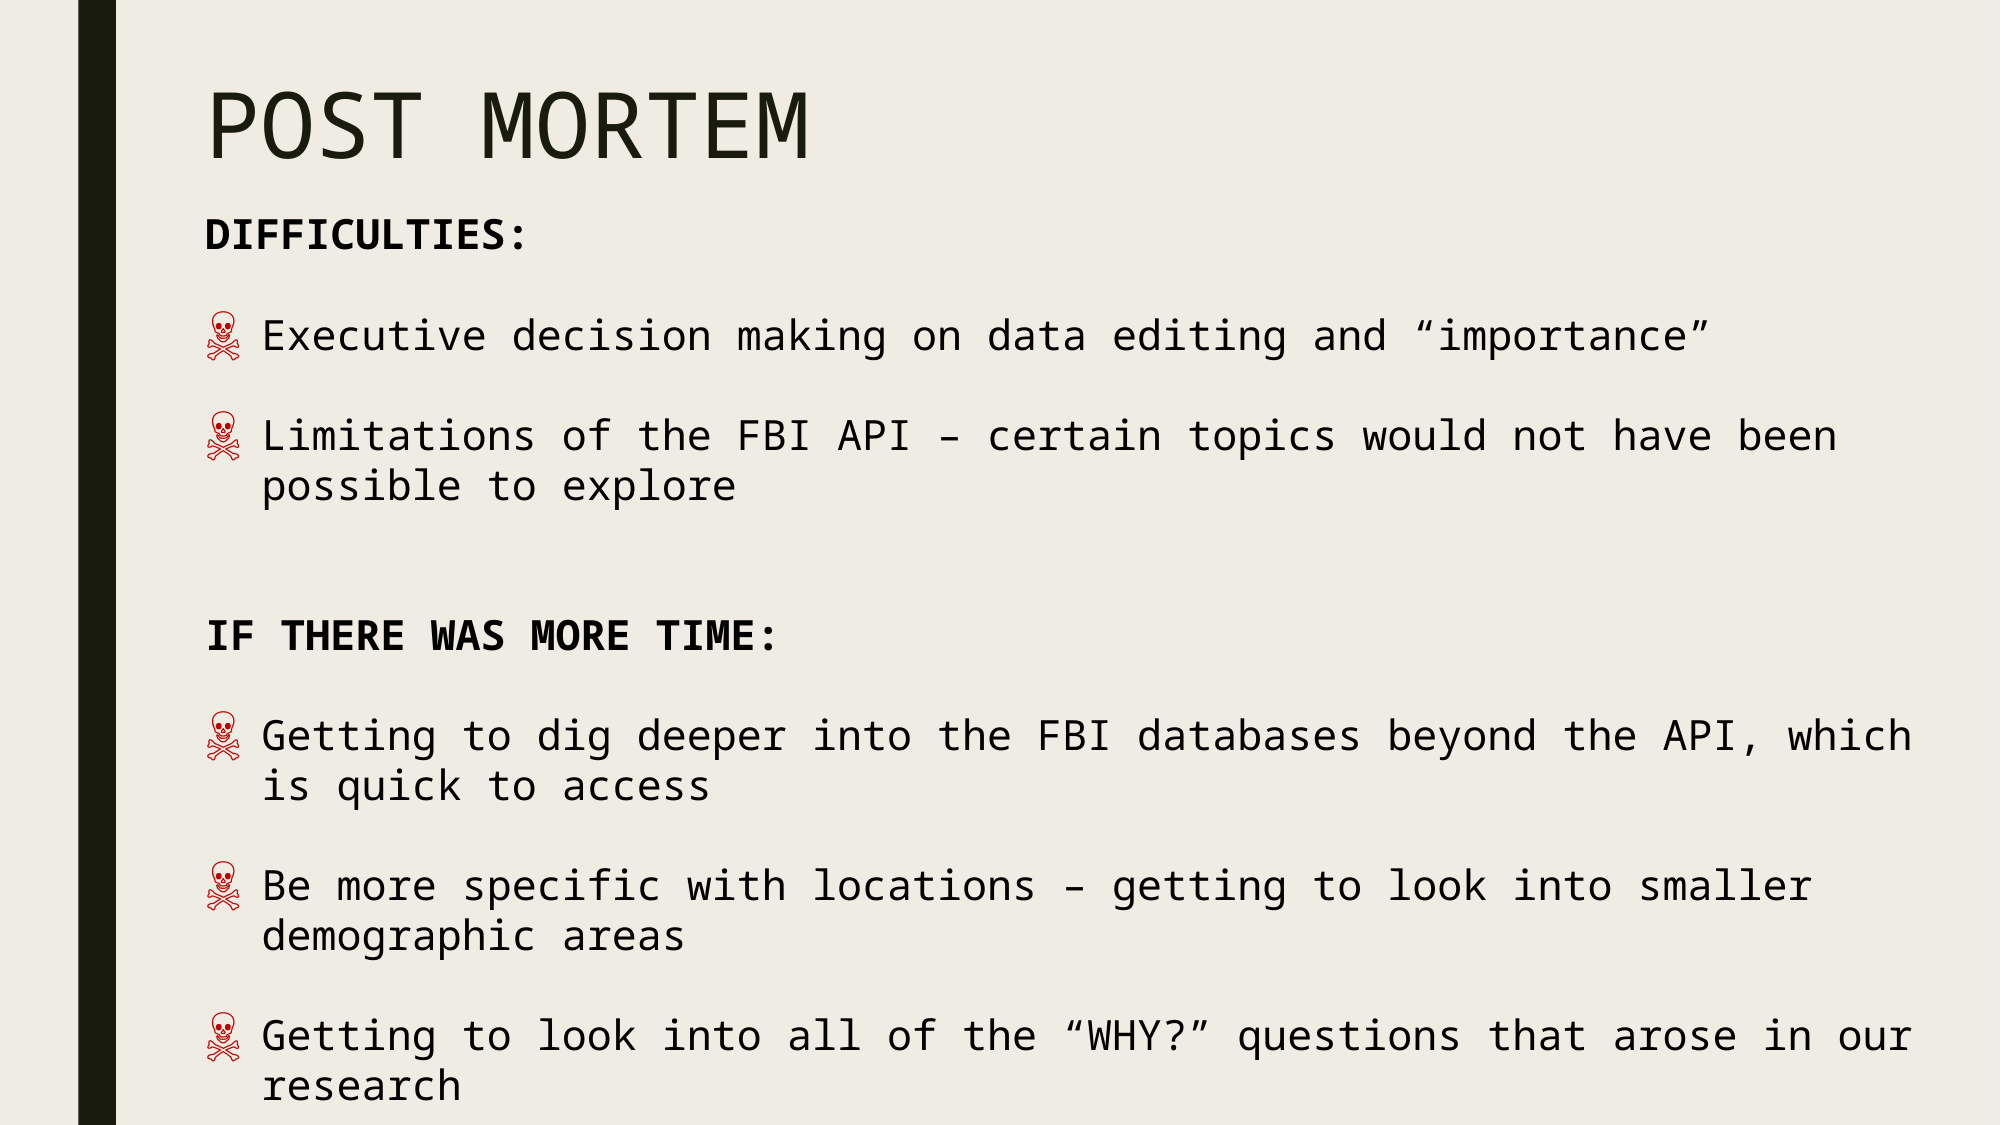

# POST MORTEM
DIFFICULTIES:

Executive decision making on data editing and “importance”

Limitations of the FBI API – certain topics would not have been possible to explore

IF THERE WAS MORE TIME:

Getting to dig deeper into the FBI databases beyond the API, which is quick to access

Be more specific with locations – getting to look into smaller demographic areas

Getting to look into all of the “WHY?” questions that arose in our research